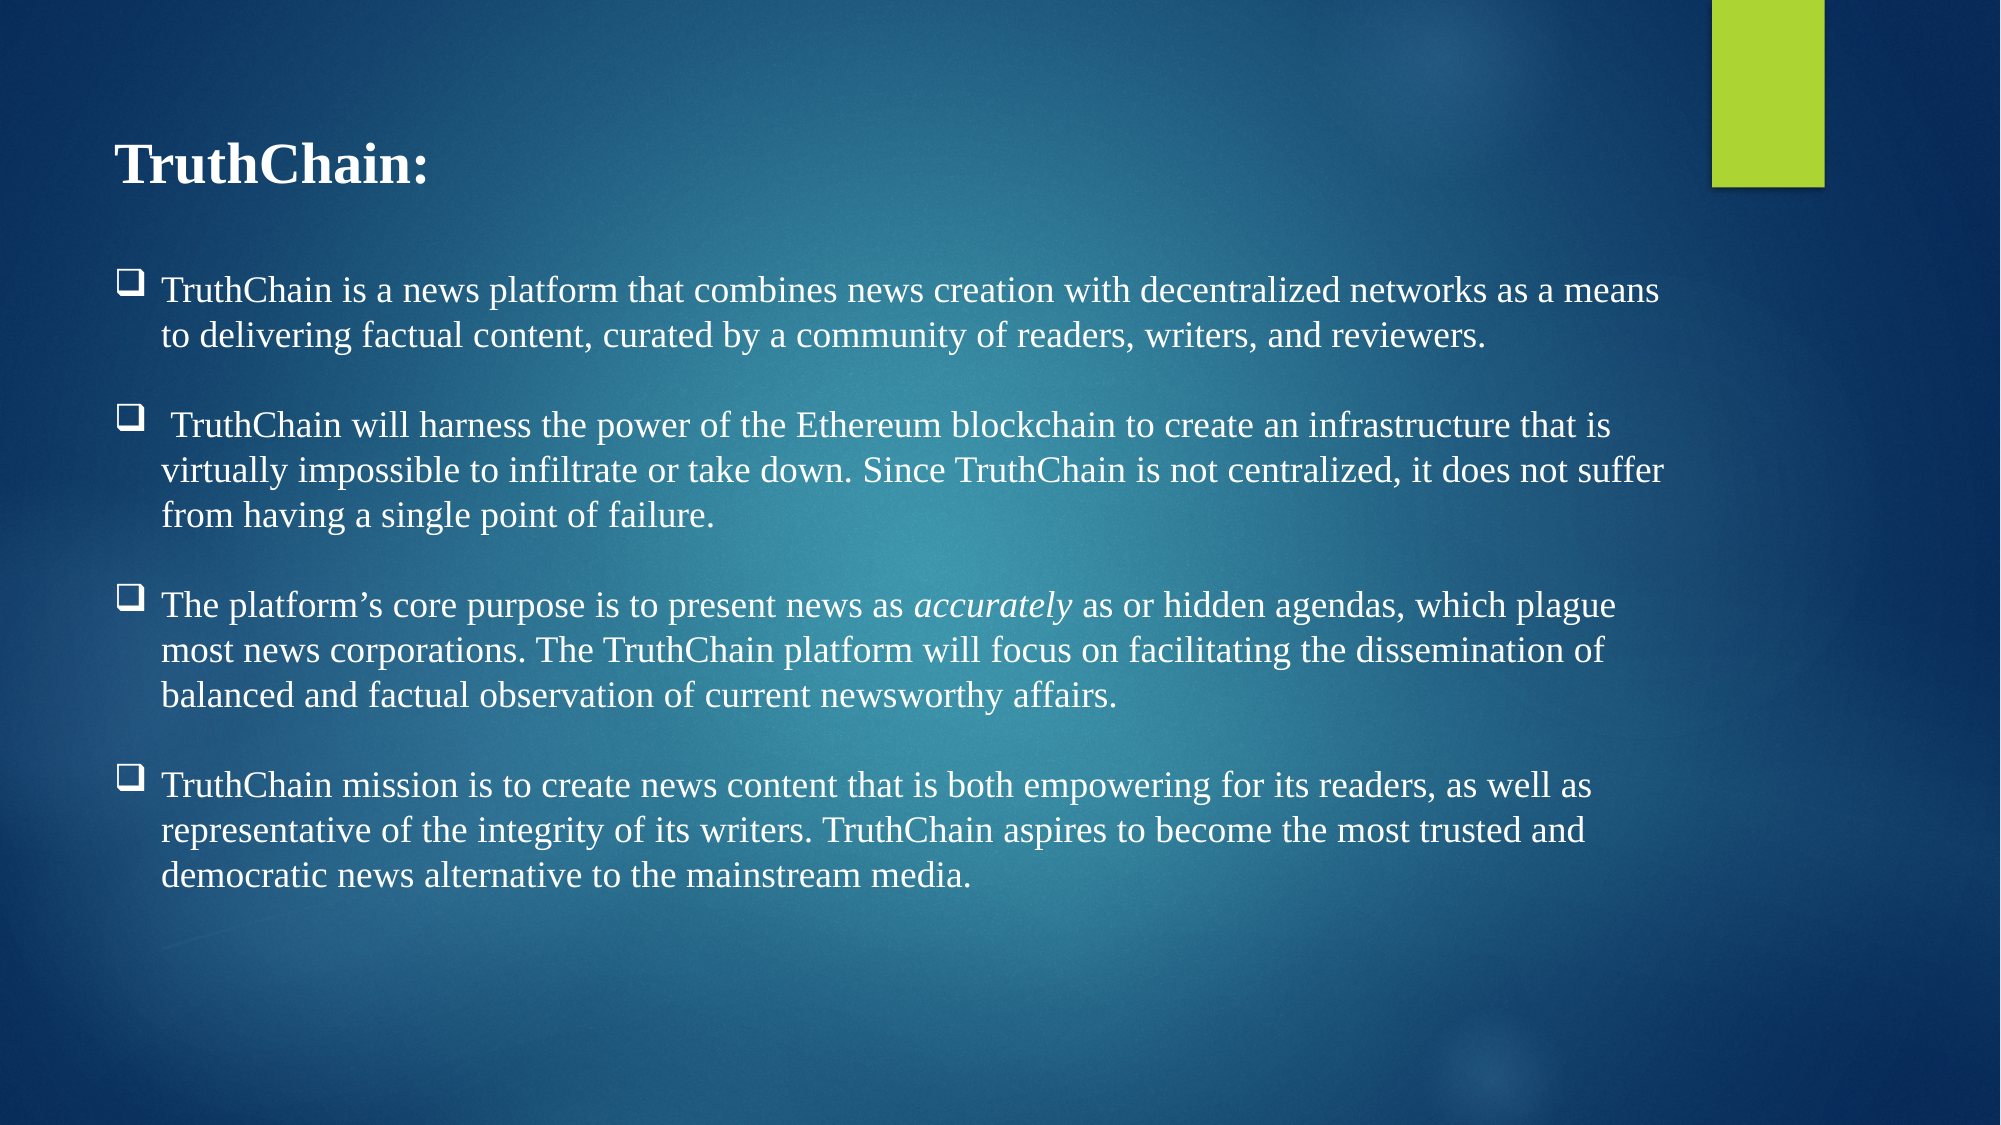

TruthChain:

TruthChain is a news platform that combines news creation with decentralized networks as a means  to delivering factual content, curated by a community of readers, writers, and reviewers.

 TruthChain will harness the power of the Ethereum blockchain to create an infrastructure that is  virtually impossible to infiltrate or take down. Since TruthChain is not centralized, it does not suffer from having a single point of failure.

The platform’s core purpose is to present news as accurately as or hidden agendas, which plague most news corporations. The TruthChain platform will focus on facilitating the dissemination of balanced and factual observation of current newsworthy affairs.

TruthChain mission is to create news content that is both empowering for its readers, as well as representative of the integrity of its writers. TruthChain aspires to become the most trusted and democratic news alternative to the mainstream media.